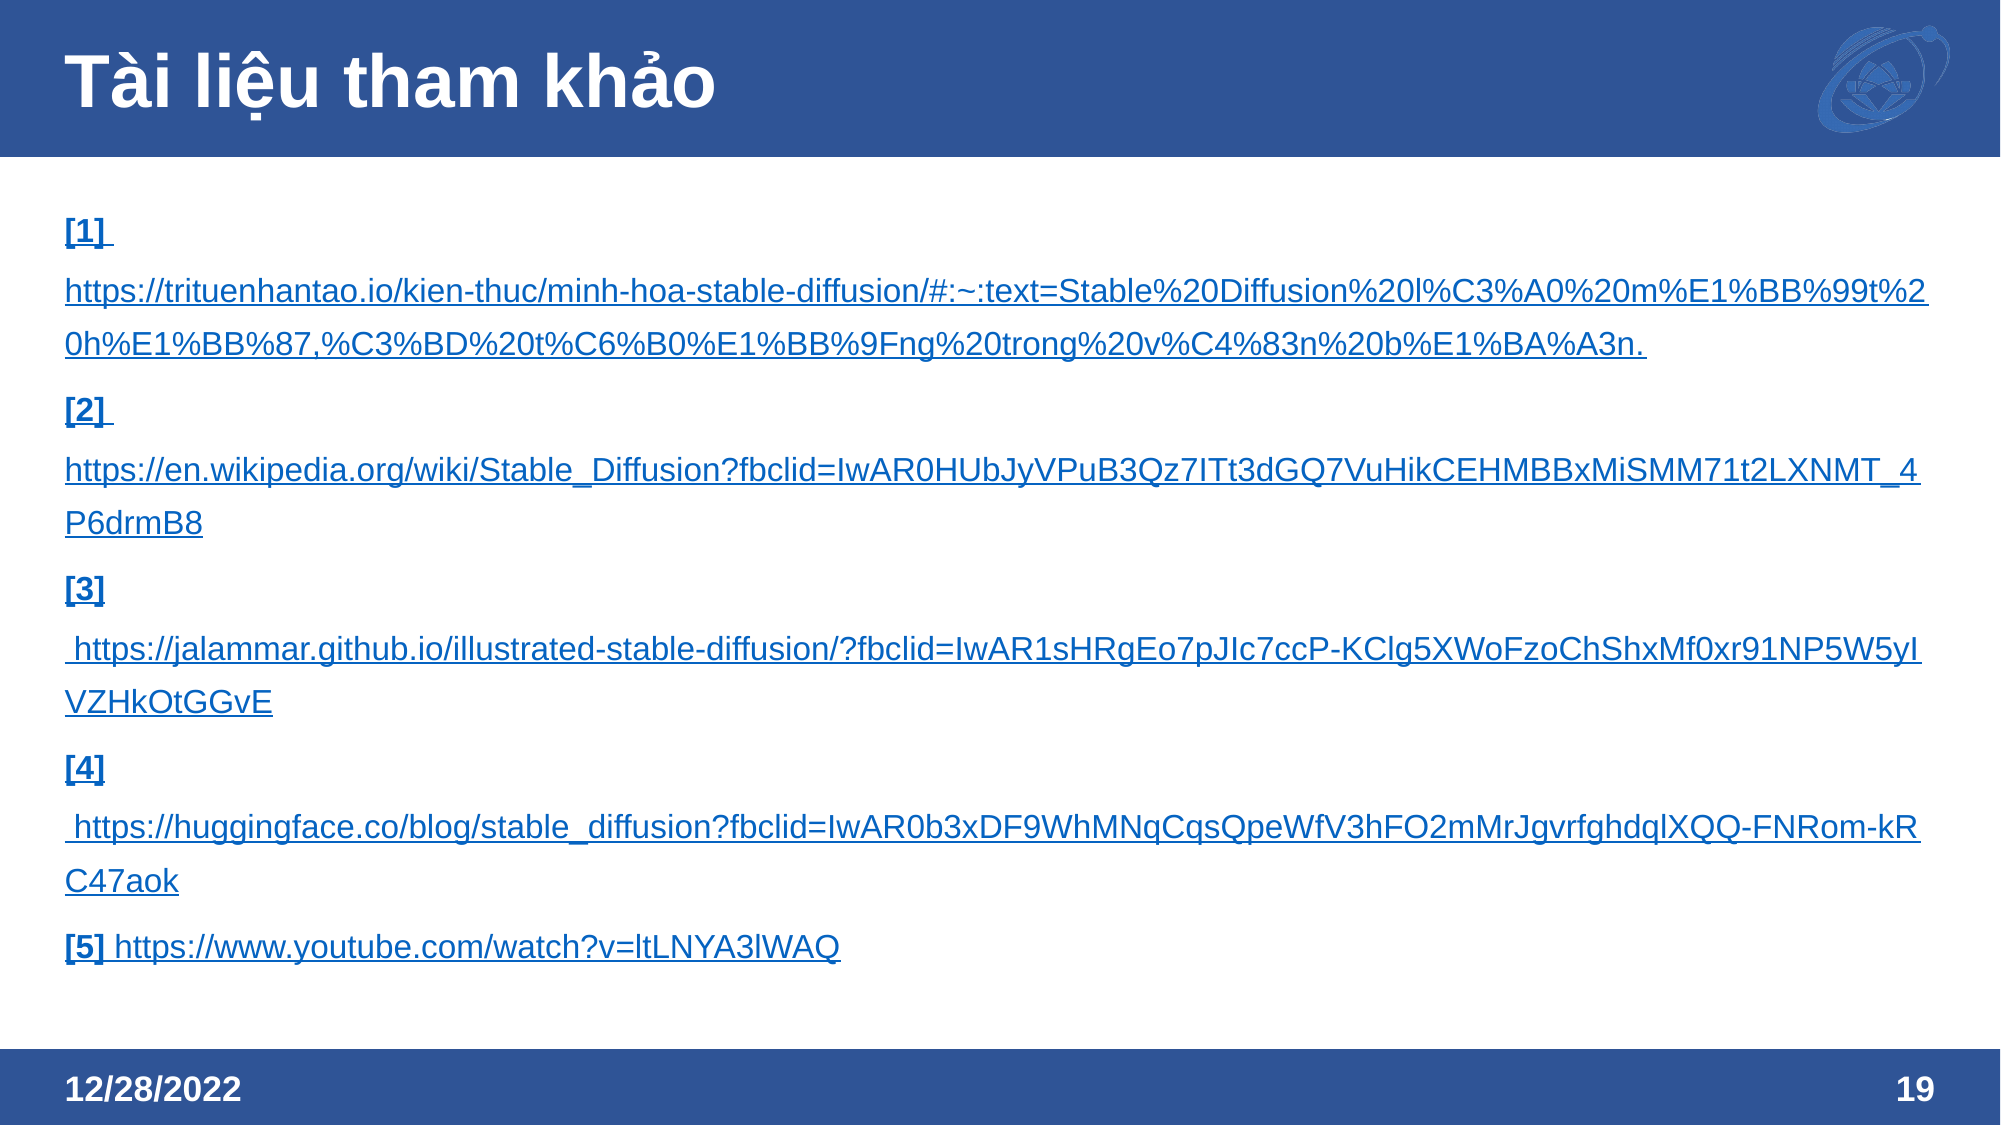

# Tài liệu tham khảo
[1] https://trituenhantao.io/kien-thuc/minh-hoa-stable-diffusion/#:~:text=Stable%20Diffusion%20l%C3%A0%20m%E1%BB%99t%20h%E1%BB%87,%C3%BD%20t%C6%B0%E1%BB%9Fng%20trong%20v%C4%83n%20b%E1%BA%A3n.
[2] https://en.wikipedia.org/wiki/Stable_Diffusion?fbclid=IwAR0HUbJyVPuB3Qz7ITt3dGQ7VuHikCEHMBBxMiSMM71t2LXNMT_4P6drmB8
[3] https://jalammar.github.io/illustrated-stable-diffusion/?fbclid=IwAR1sHRgEo7pJIc7ccP-KClg5XWoFzoChShxMf0xr91NP5W5yIVZHkOtGGvE
[4] https://huggingface.co/blog/stable_diffusion?fbclid=IwAR0b3xDF9WhMNqCqsQpeWfV3hFO2mMrJgvrfghdqlXQQ-FNRom-kRC47aok
[5] https://www.youtube.com/watch?v=ltLNYA3lWAQ
12/28/2022
19